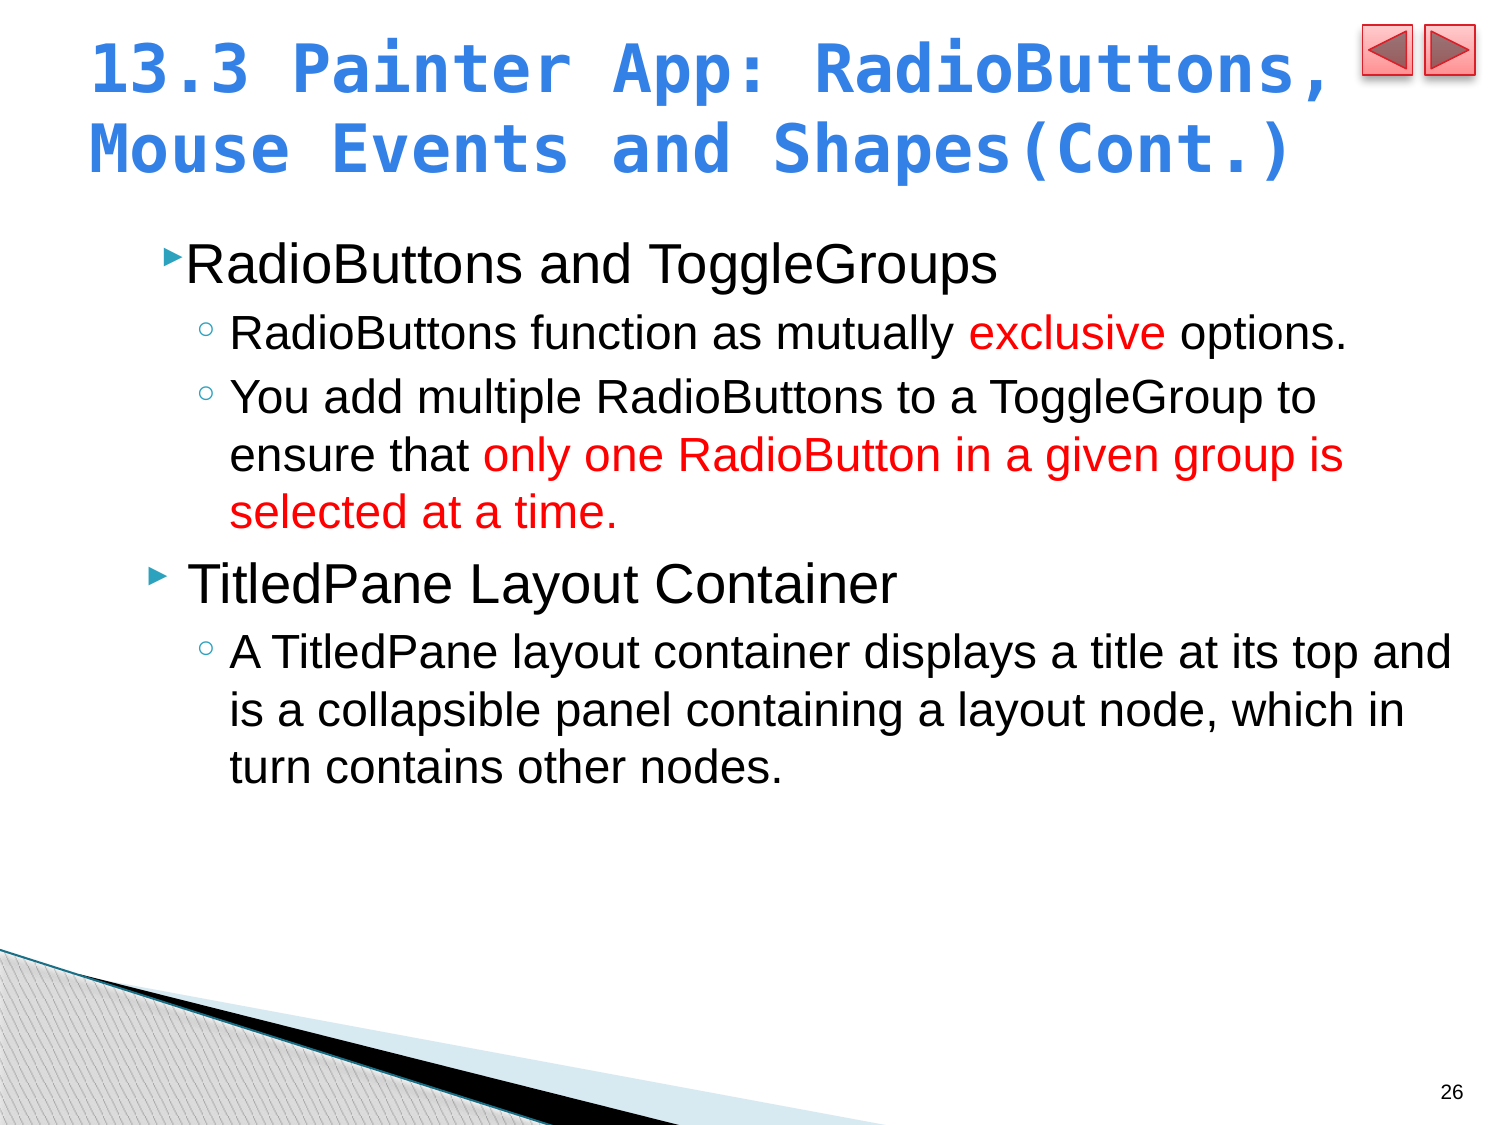

# 13.3 Painter App: RadioButtons, Mouse Events and Shapes(Cont.)
RadioButtons and ToggleGroups
RadioButtons function as mutually exclusive options.
You add multiple RadioButtons to a ToggleGroup to ensure that only one RadioButton in a given group is selected at a time.
TitledPane Layout Container
A TitledPane layout container displays a title at its top and is a collapsible panel containing a layout node, which in turn contains other nodes.

26